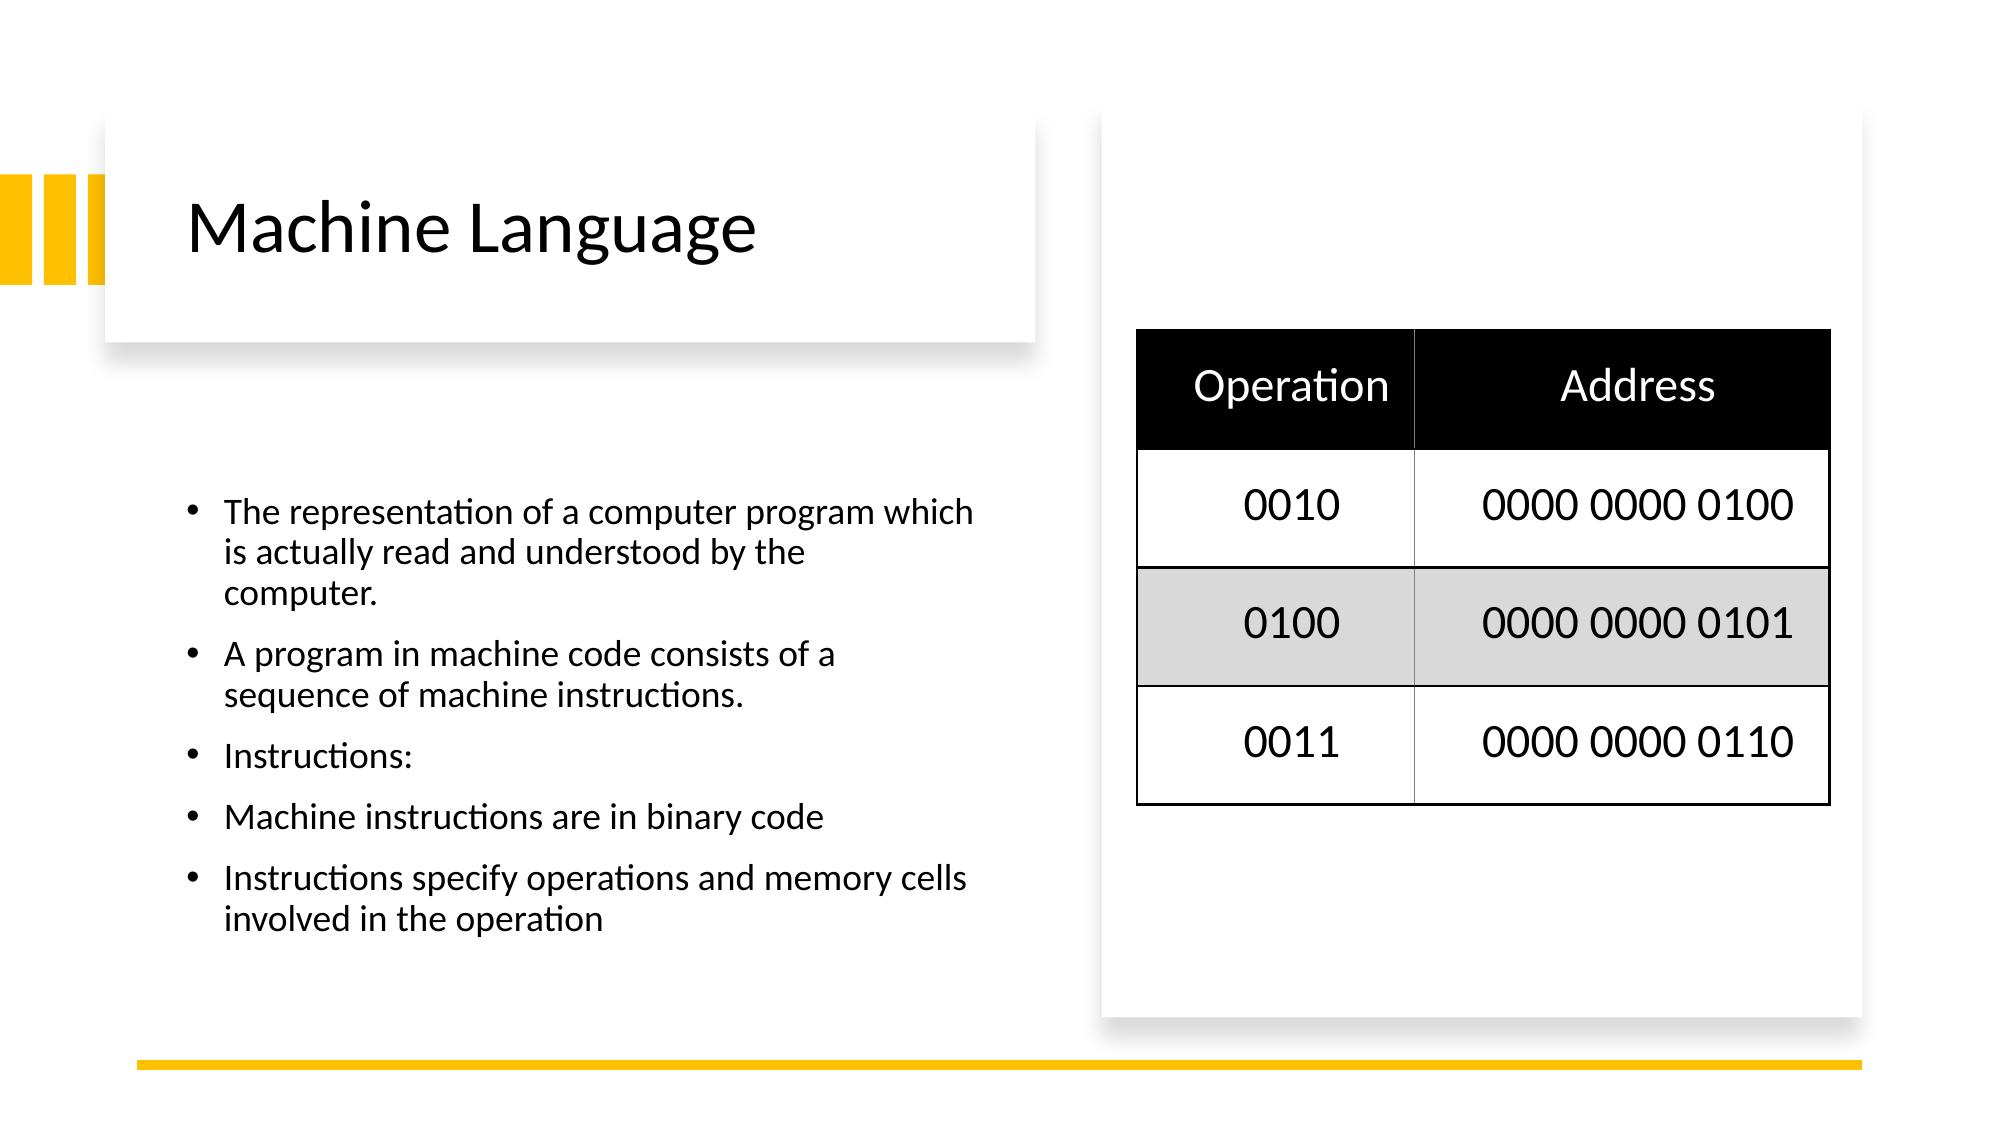

# Machine Language

| Operation | Address |
| --- | --- |
| 0010 | 0000 0000 0100 |
| 0100 | 0000 0000 0101 |
| 0011 | 0000 0000 0110 |
The representation of a computer program which is actually read and understood by the computer.
A program in machine code consists of a sequence of machine instructions.
Instructions:
Machine instructions are in binary code
Instructions specify operations and memory cells involved in the operation